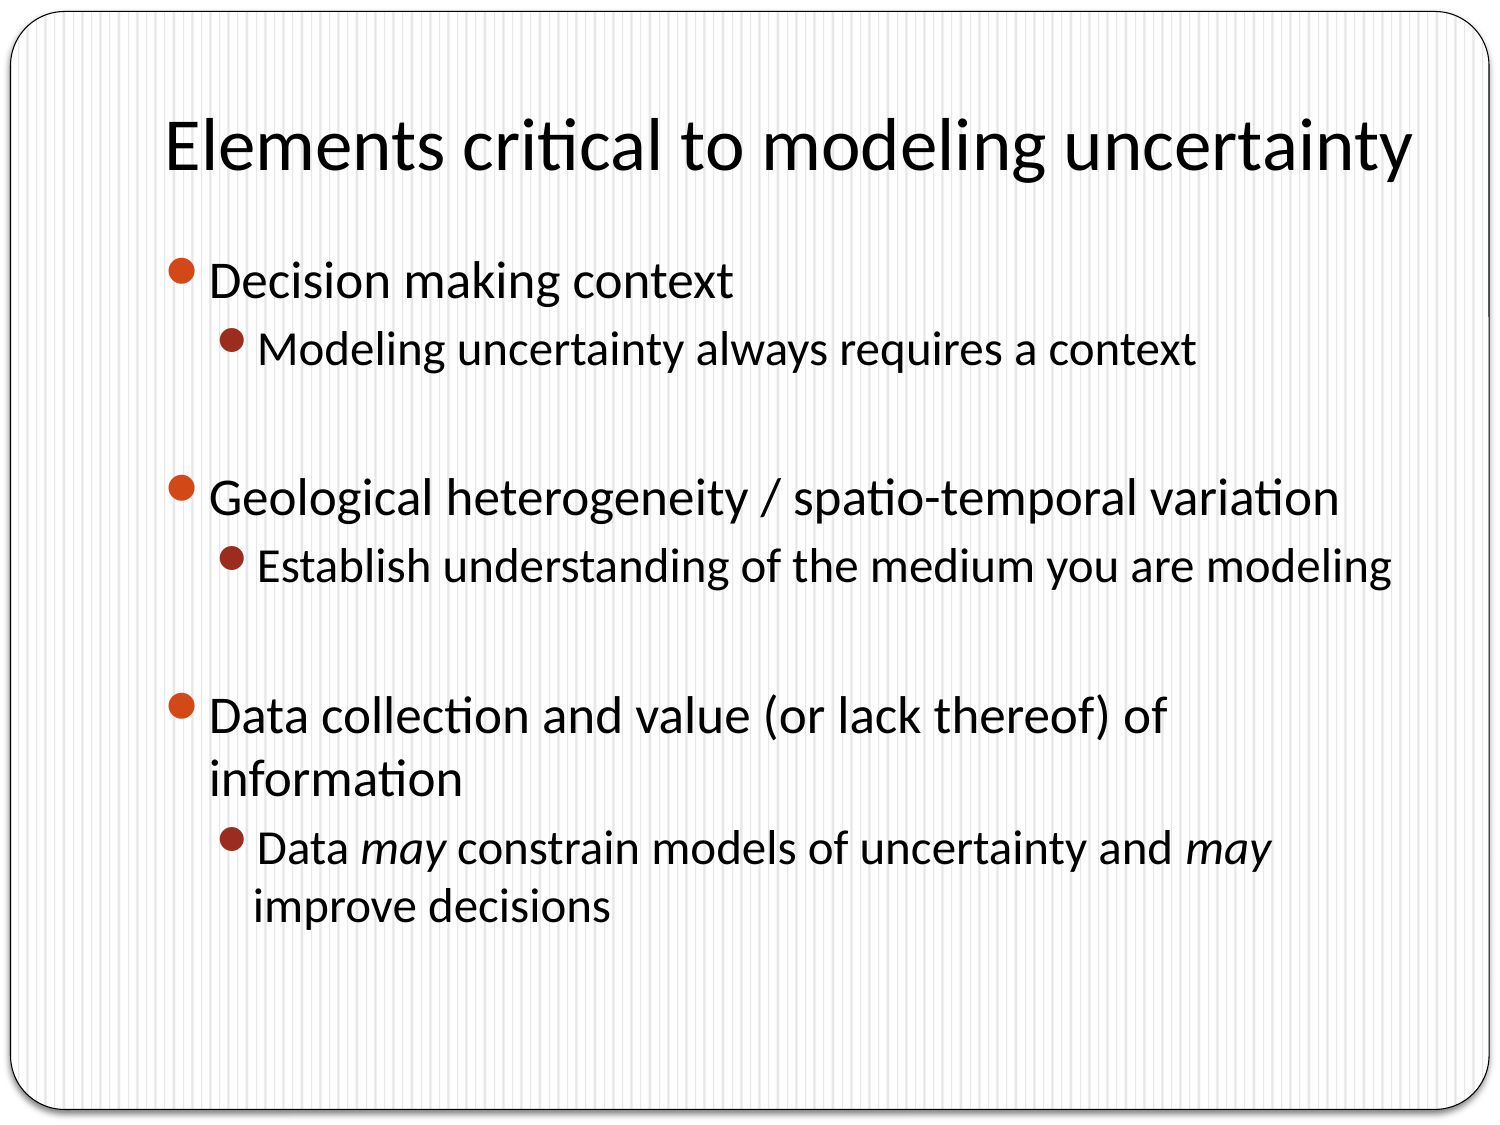

# Elements critical to modeling uncertainty
Decision making context
Modeling uncertainty always requires a context

Geological heterogeneity / spatio-temporal variation
Establish understanding of the medium you are modeling

Data collection and value (or lack thereof) of information
Data may constrain models of uncertainty and may improve decisions